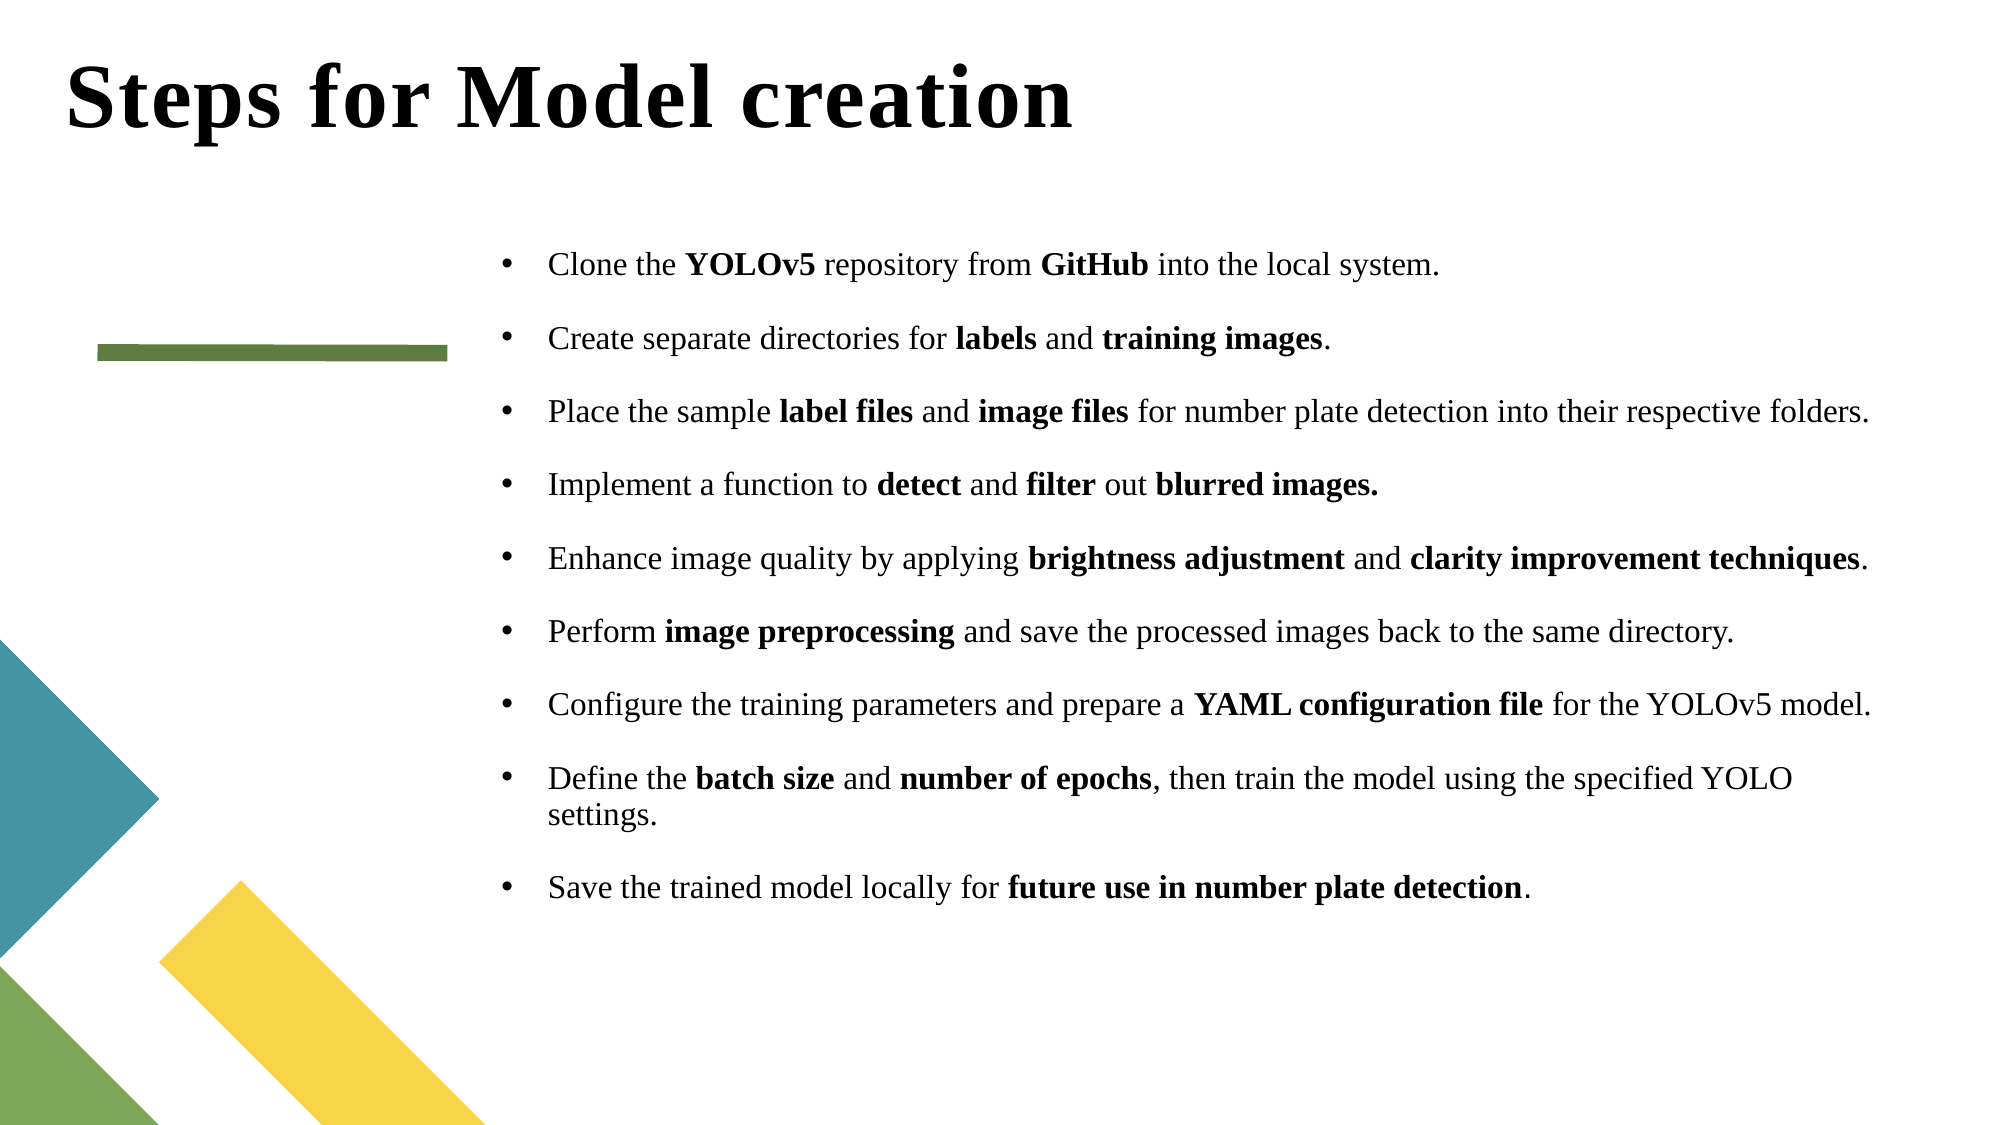

# Steps for Model creation
Clone the YOLOv5 repository from GitHub into the local system.
Create separate directories for labels and training images.
Place the sample label files and image files for number plate detection into their respective folders.
Implement a function to detect and filter out blurred images.
Enhance image quality by applying brightness adjustment and clarity improvement techniques.
Perform image preprocessing and save the processed images back to the same directory.
Configure the training parameters and prepare a YAML configuration file for the YOLOv5 model.
Define the batch size and number of epochs, then train the model using the specified YOLO settings.
Save the trained model locally for future use in number plate detection.